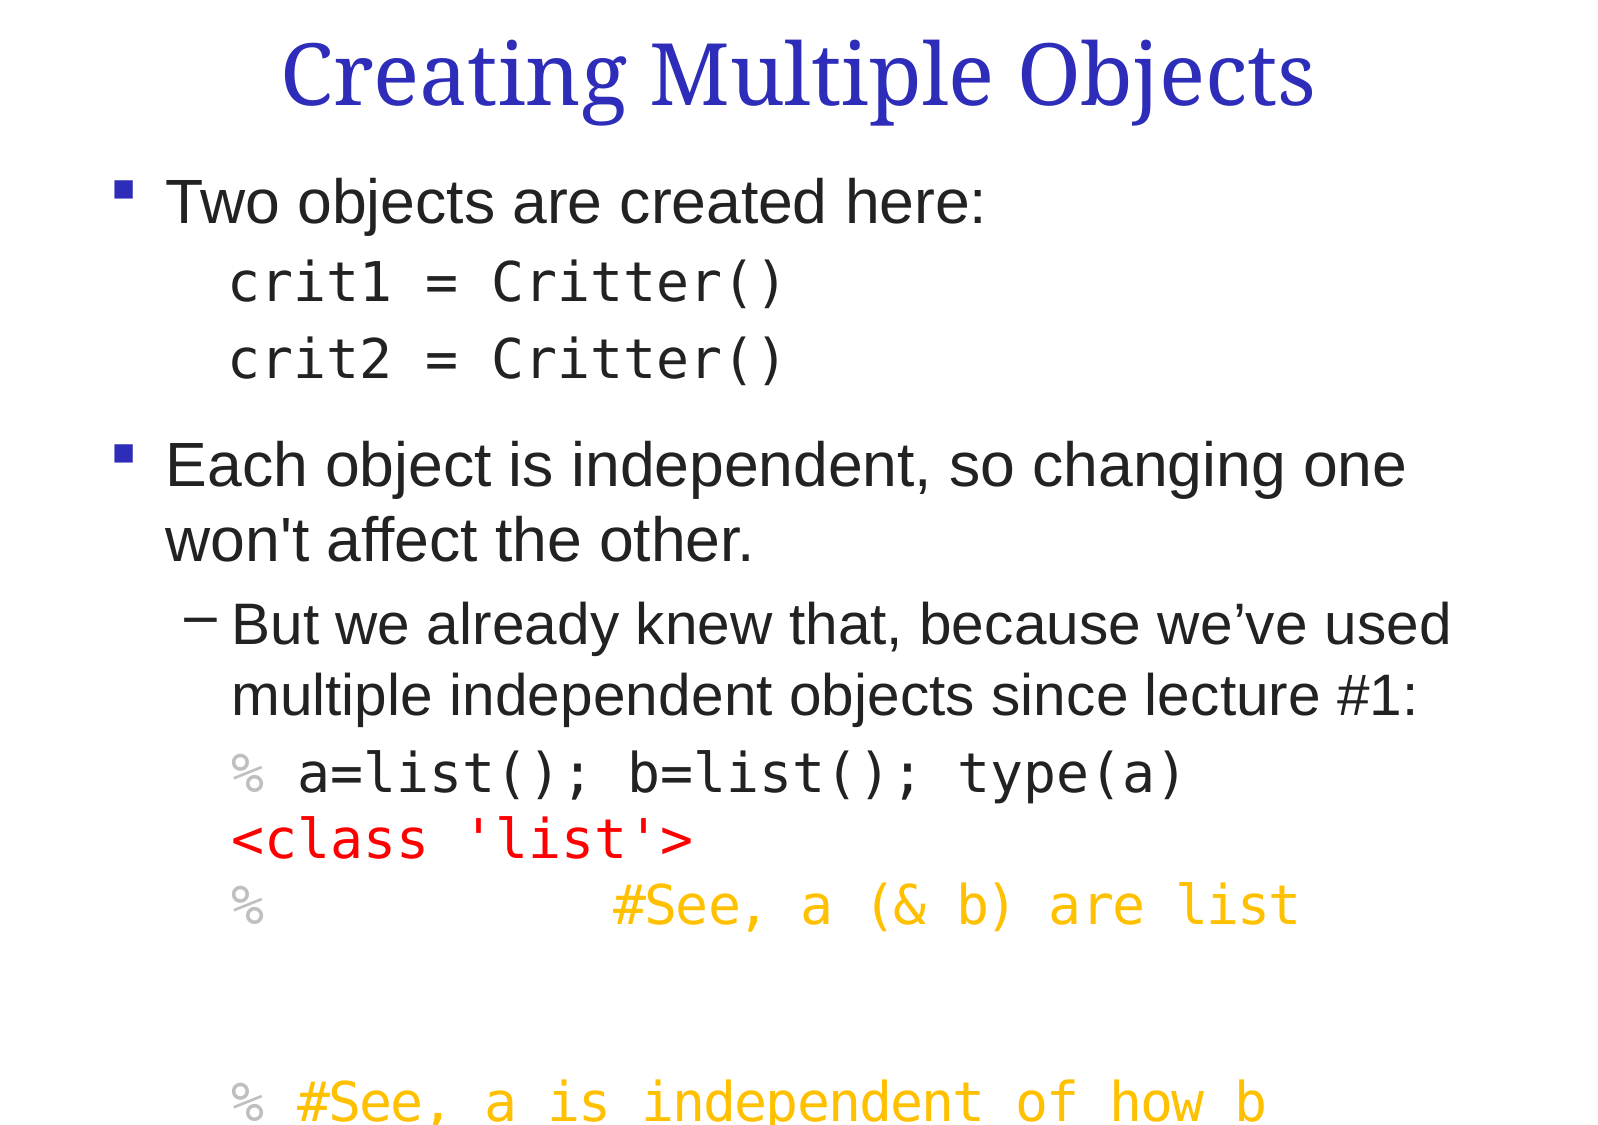

# Creating Multiple Objects

Two objects are created here:
crit1 = Critter()
crit2 = Critter()
Each object is independent, so changing one won't affect the other.
But we already knew that, because we’ve used multiple independent objects since lecture #1:
% a=list(); b=list(); type(a)
<class 'list'>
% b+=[1]; a #See, a (& b) are list objects
[]
% #See, a is independent of how b changes